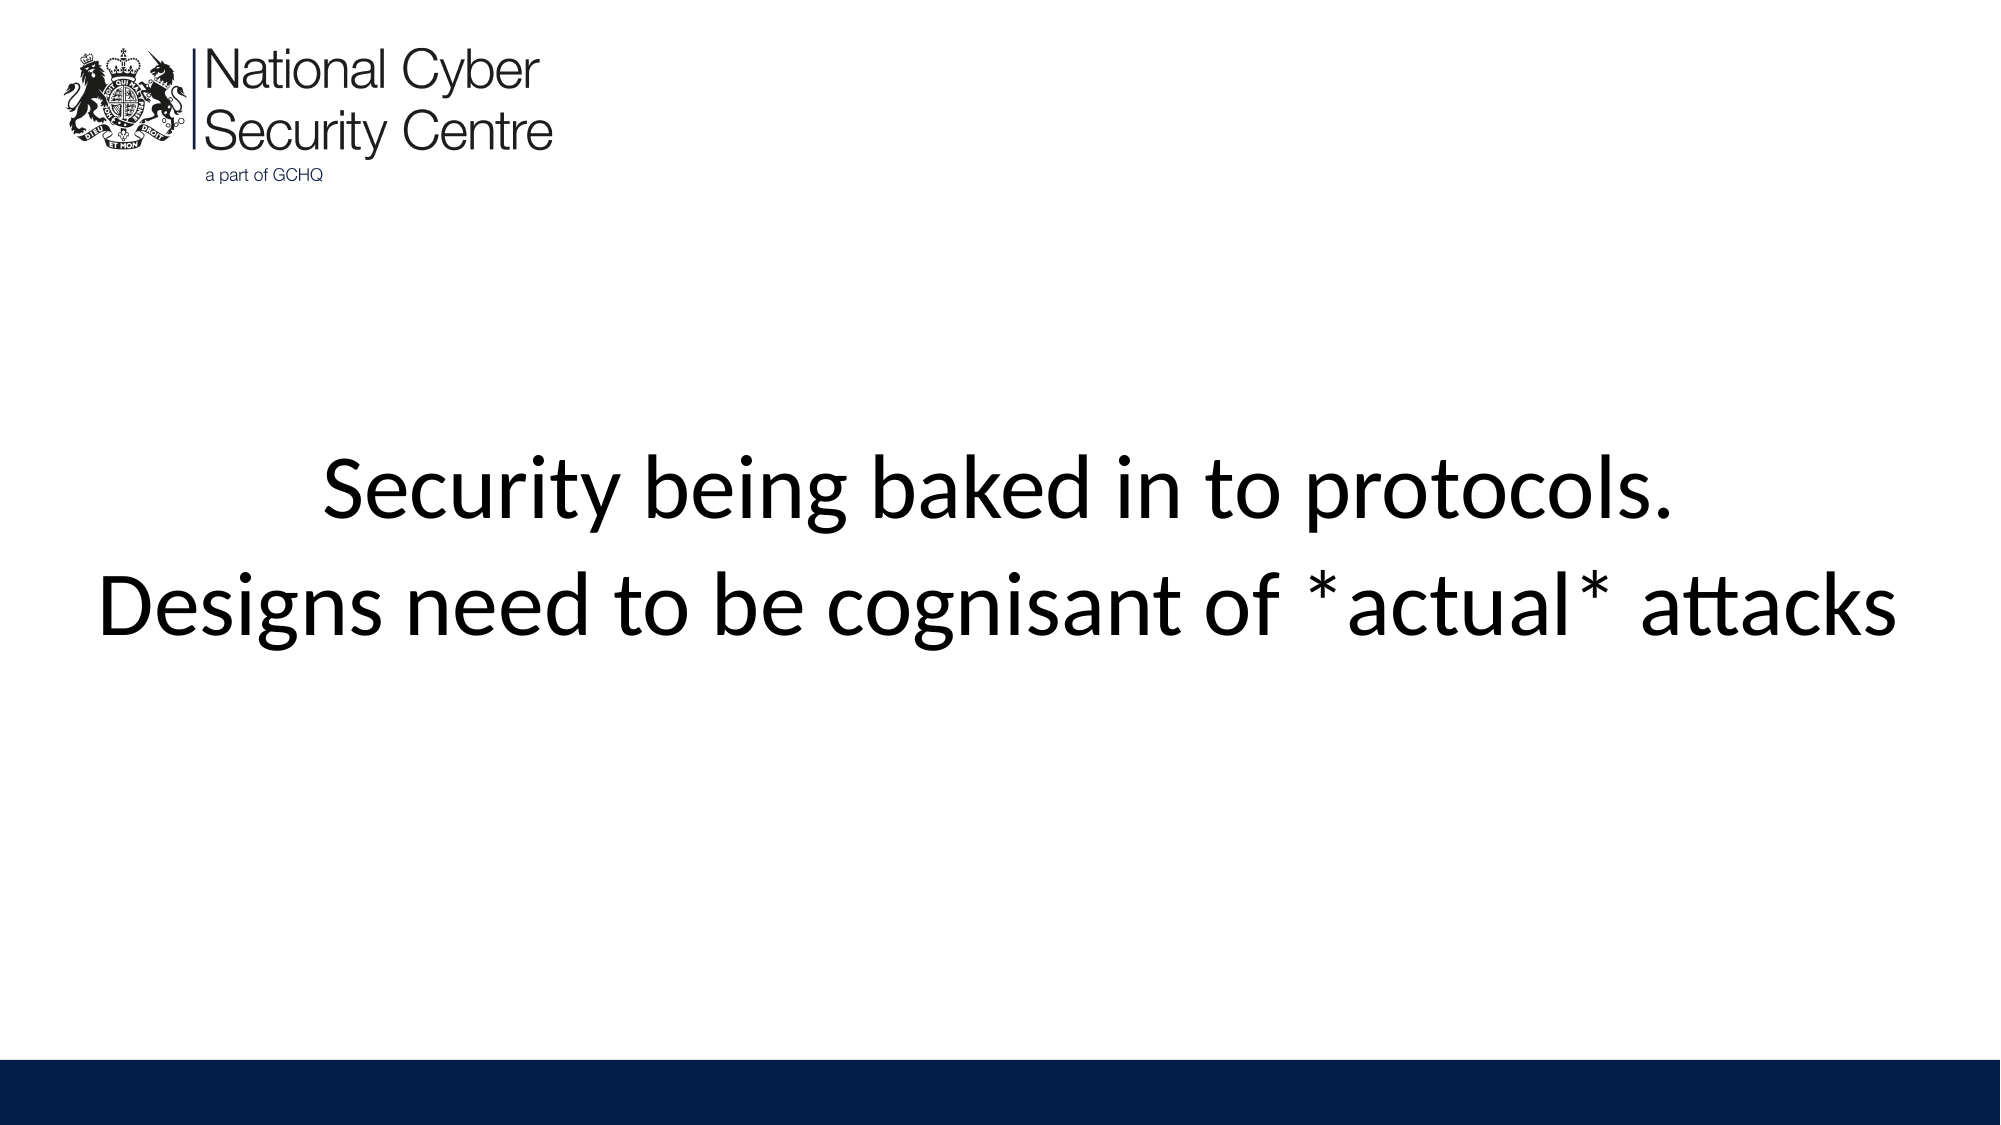

#

Security being baked in to protocols.
Designs need to be cognisant of *actual* attacks